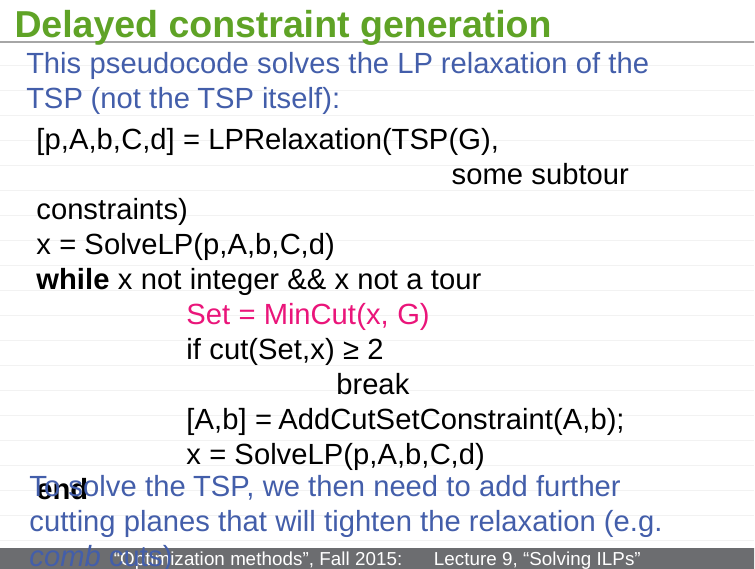

# Delayed constraint generation
This pseudocode solves the LP relaxation of the TSP (not the TSP itself):
[p,A,b,C,d] = LPRelaxation(TSP(G),
		              some subtour constraints)
x = SolveLP(p,A,b,C,d)
while x not integer && x not a tour
	Set = MinCut(x, G)
	if cut(Set,x) ≥ 2
		break
	[A,b] = AddCutSetConstraint(A,b);
	x = SolveLP(p,A,b,C,d)
end
To solve the TSP, we then need to add further cutting planes that will tighten the relaxation (e.g. comb cuts)